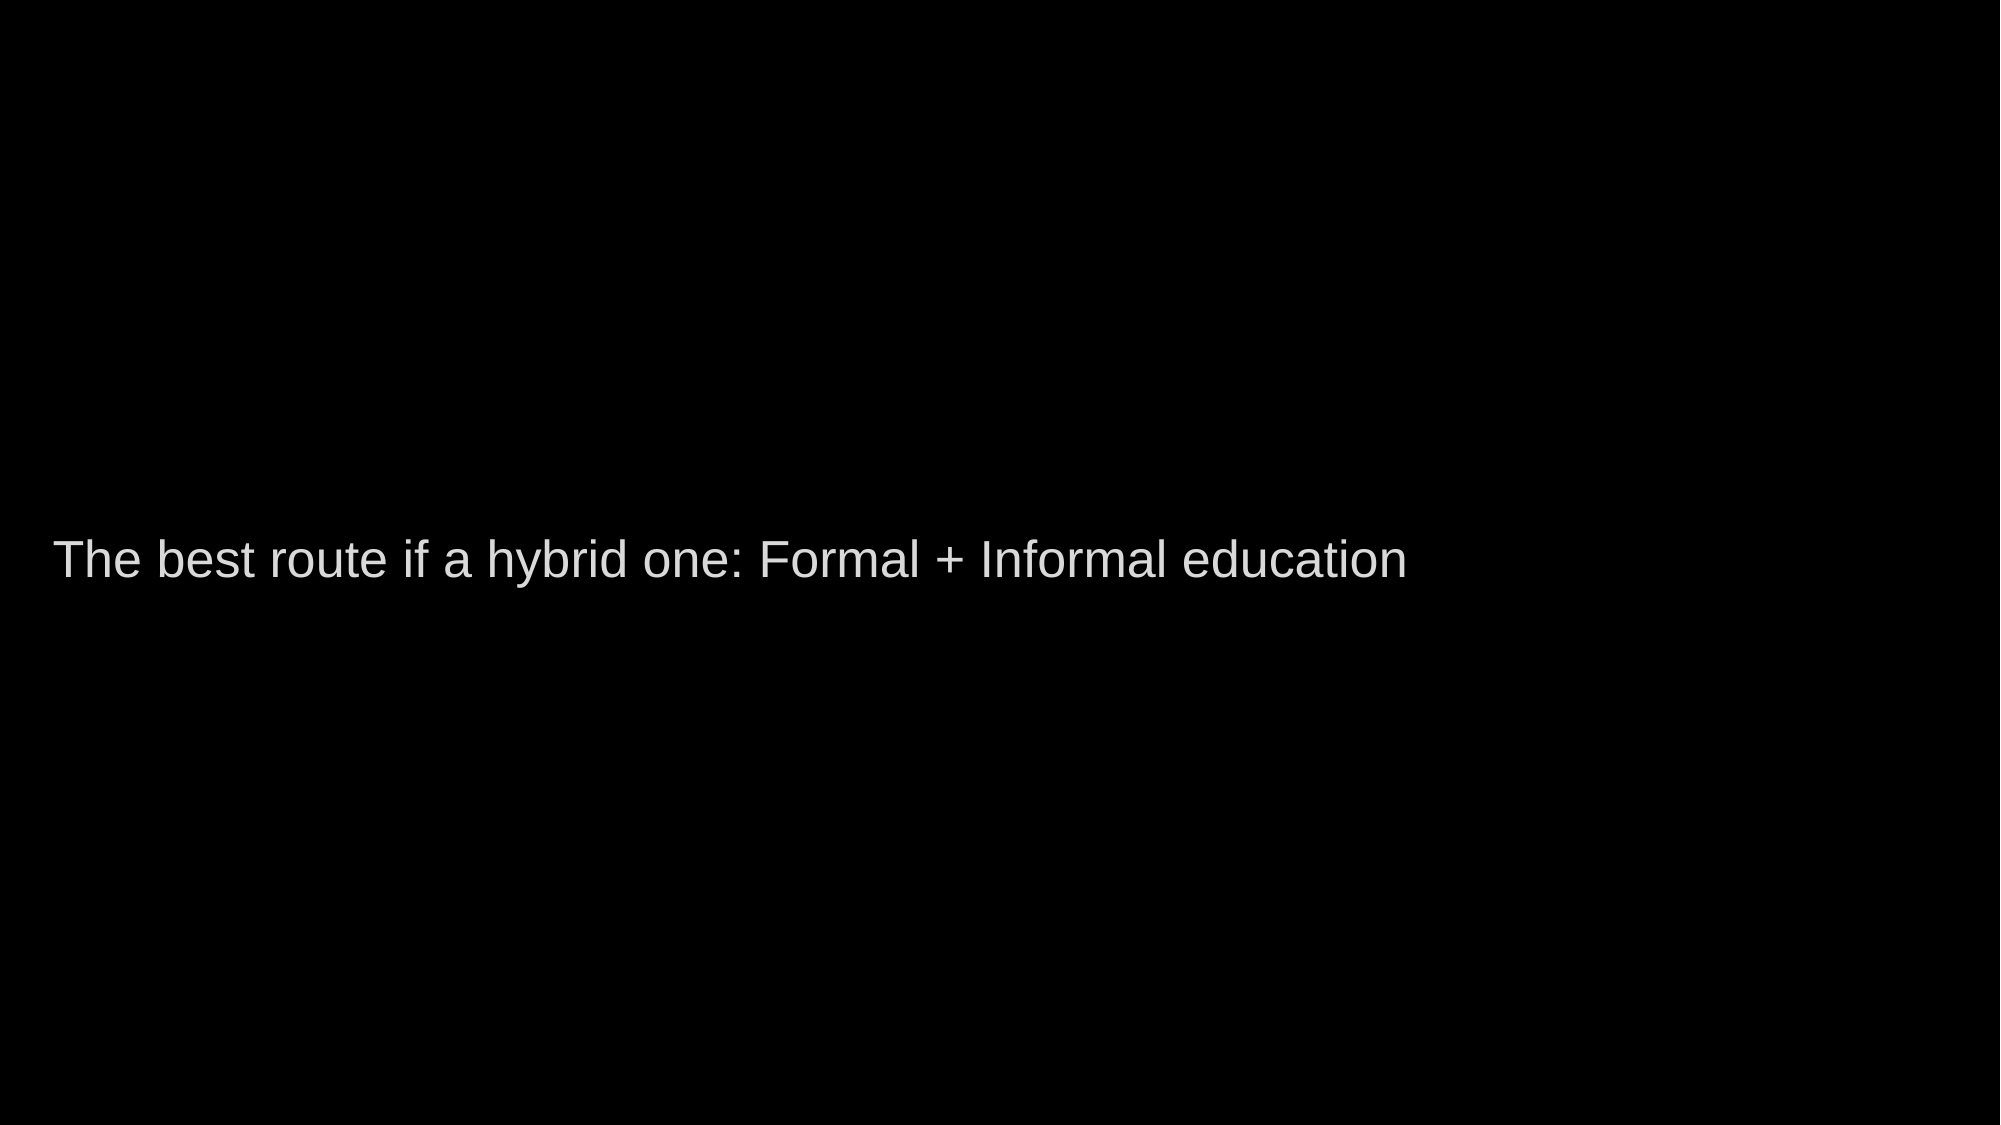

The best route if a hybrid one: Formal + Informal education